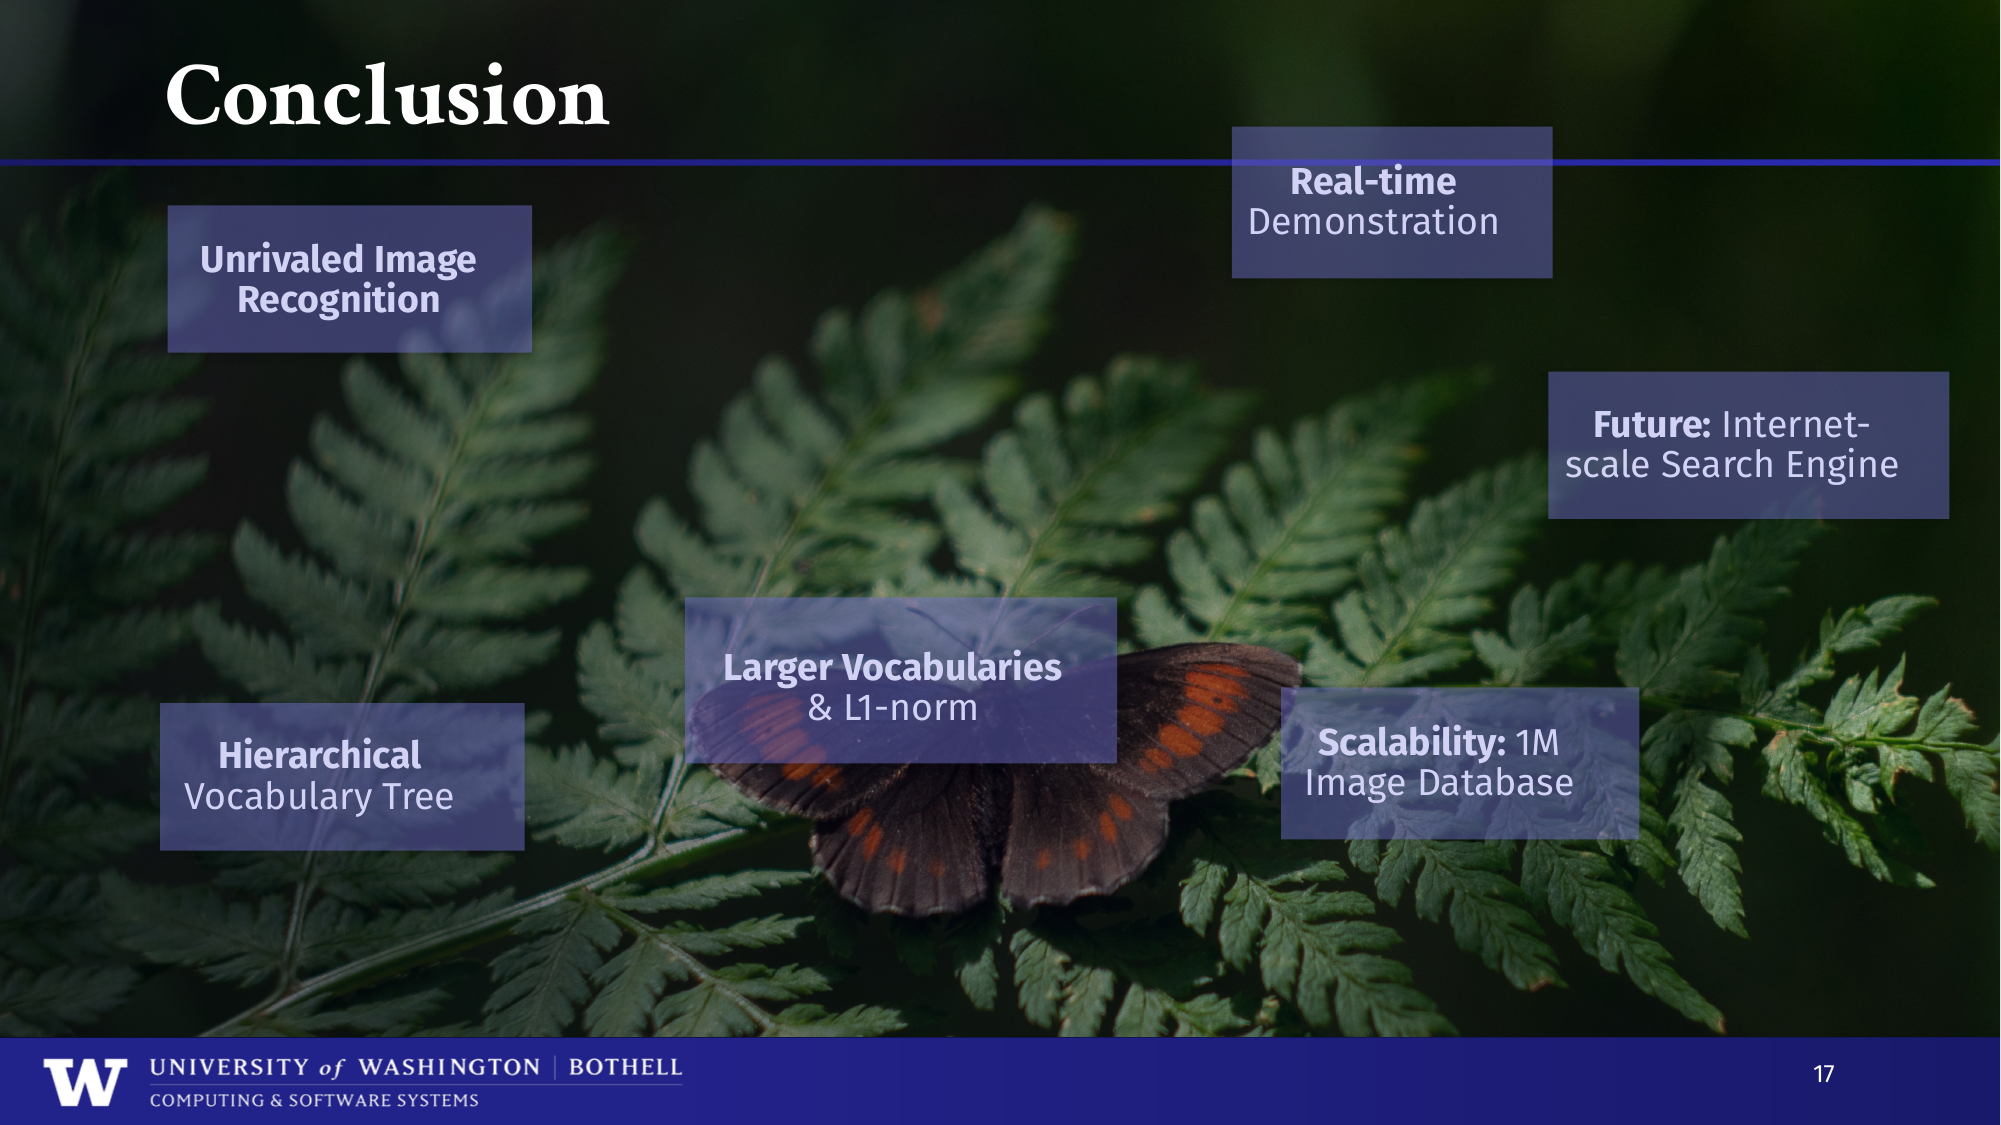

# Conclusion

Real-time Demonstration

Unrivaled Image Recognition

Future: Internet-scale Search Engine

Larger Vocabularies & L1-norm

Scalability: 1M Image Database

Hierarchical Vocabulary Tree
17